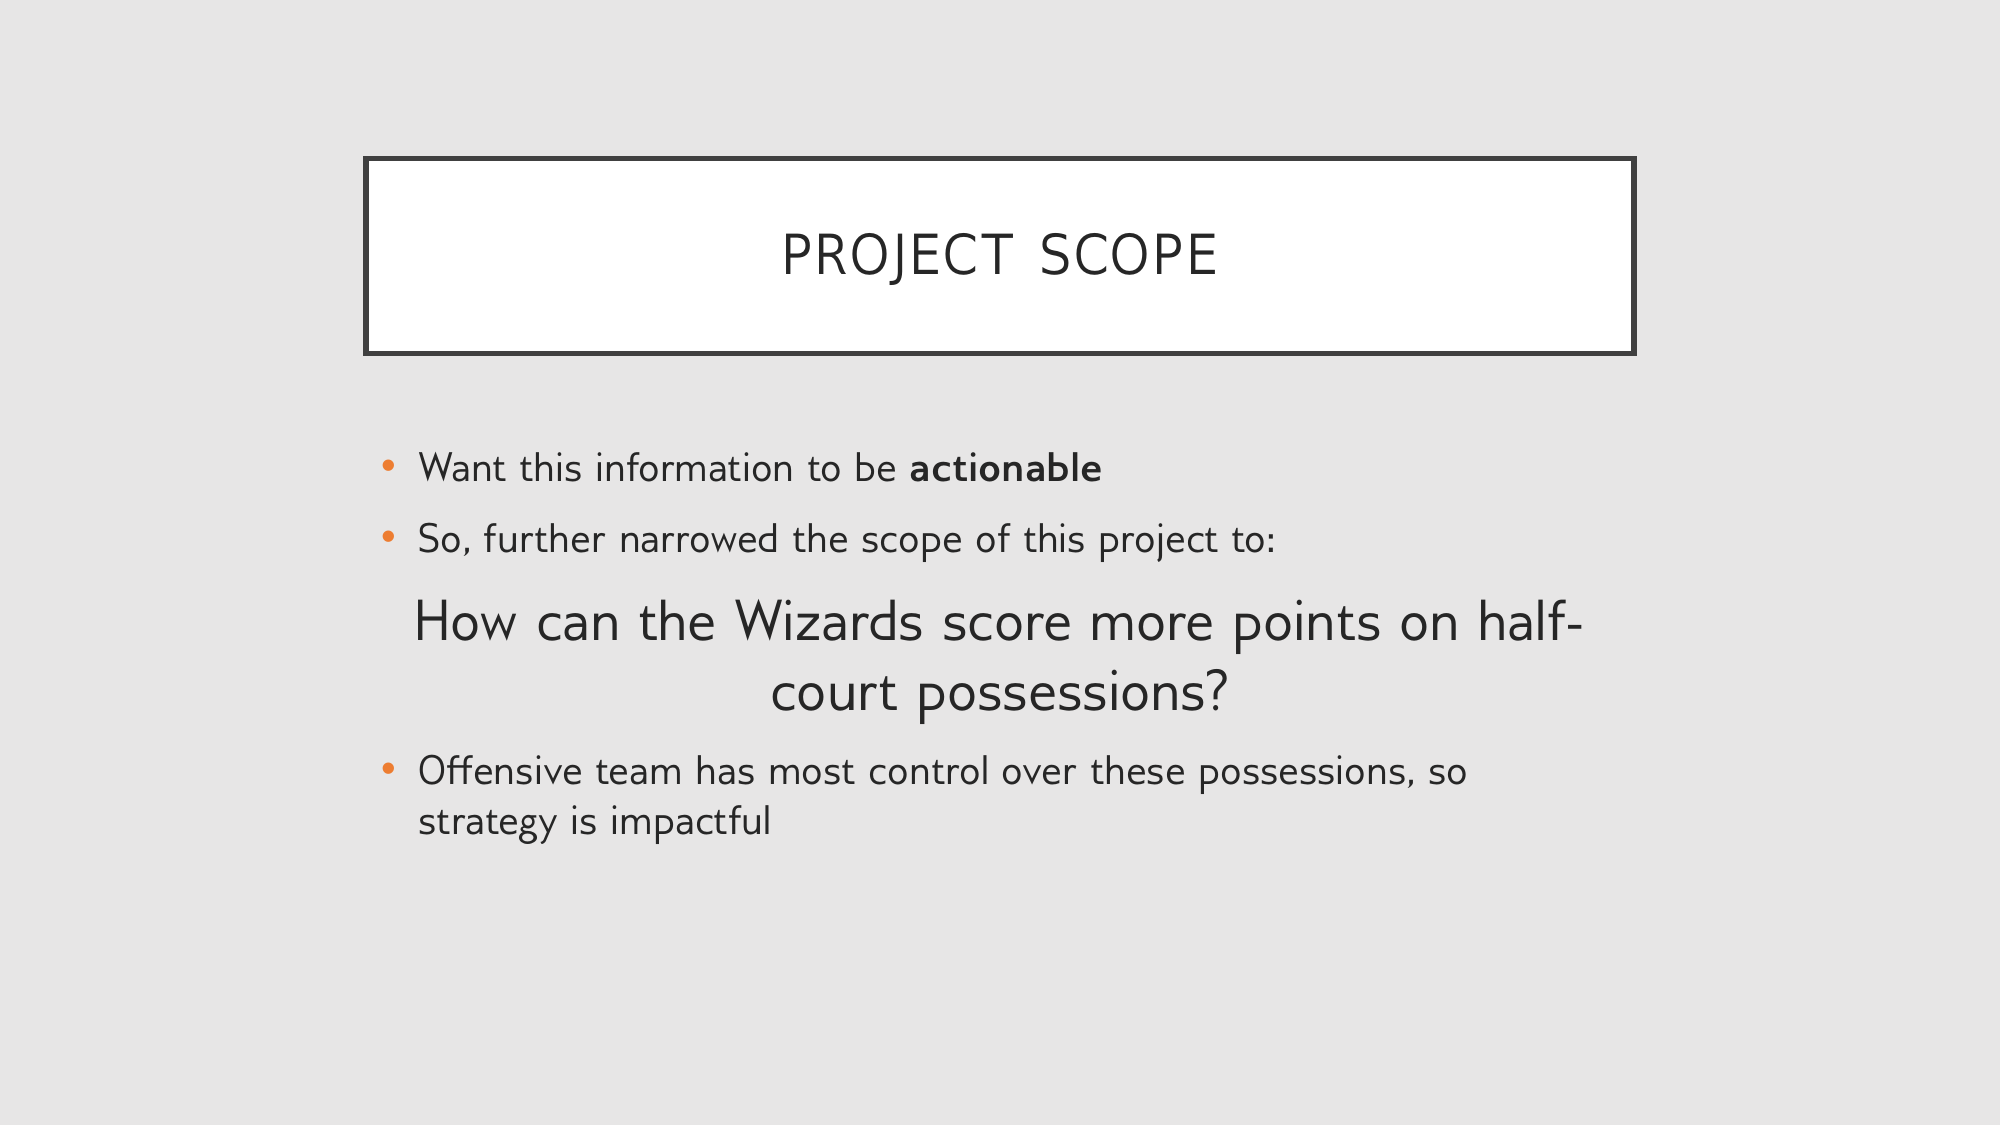

# Project Scope
Want this information to be actionable
So, further narrowed the scope of this project to:
How can the Wizards score more points on half-court possessions?
Offensive team has most control over these possessions, so strategy is impactful